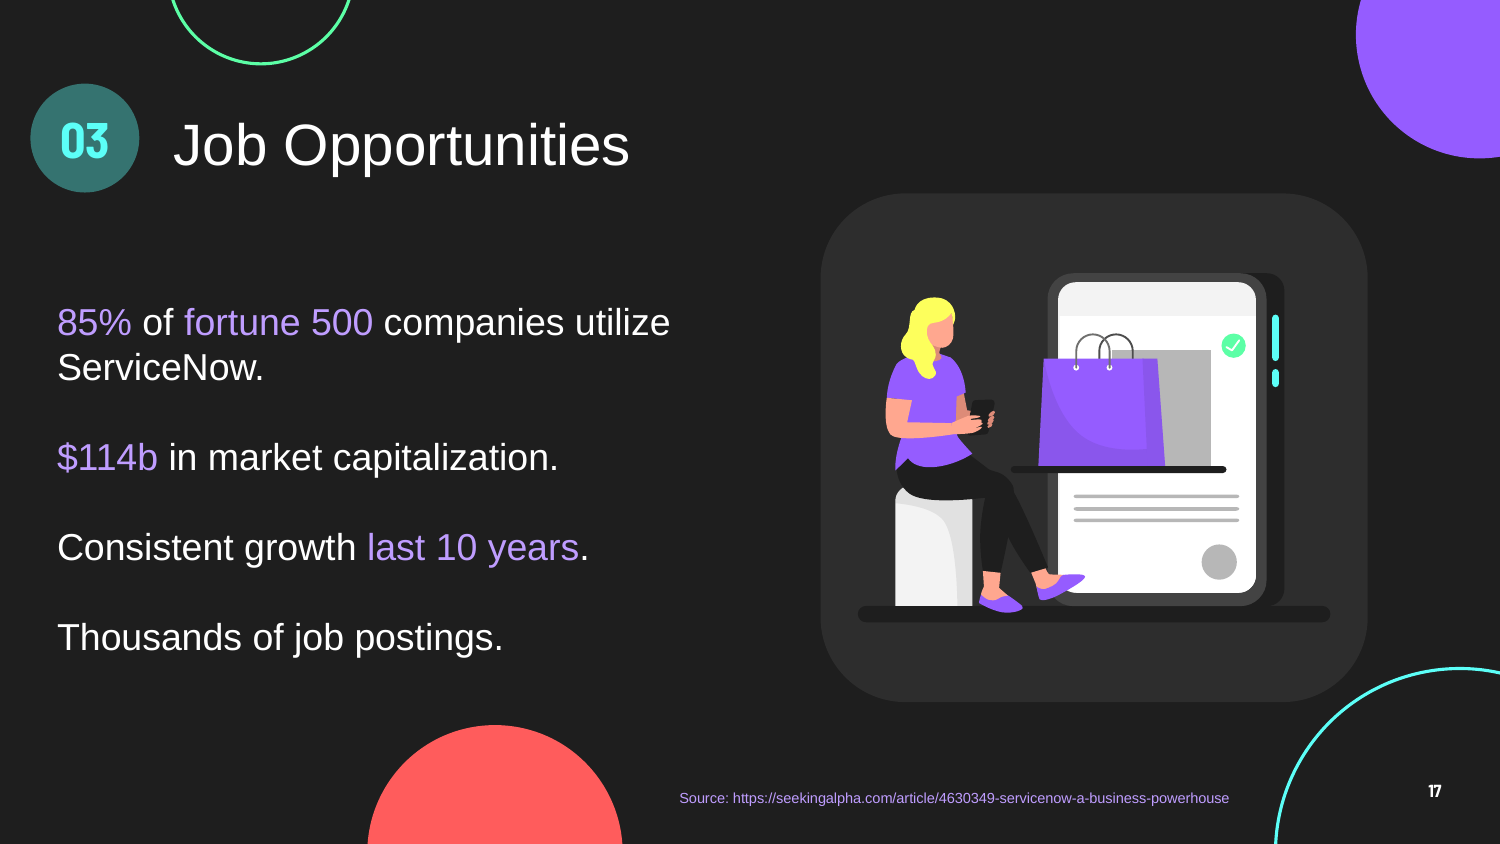

03
# Job Opportunities

85% of fortune 500 companies utilize ServiceNow.
$114b in market capitalization.
Consistent growth last 10 years.
Thousands of job postings.

17
Source: https://seekingalpha.com/article/4630349-servicenow-a-business-powerhouse